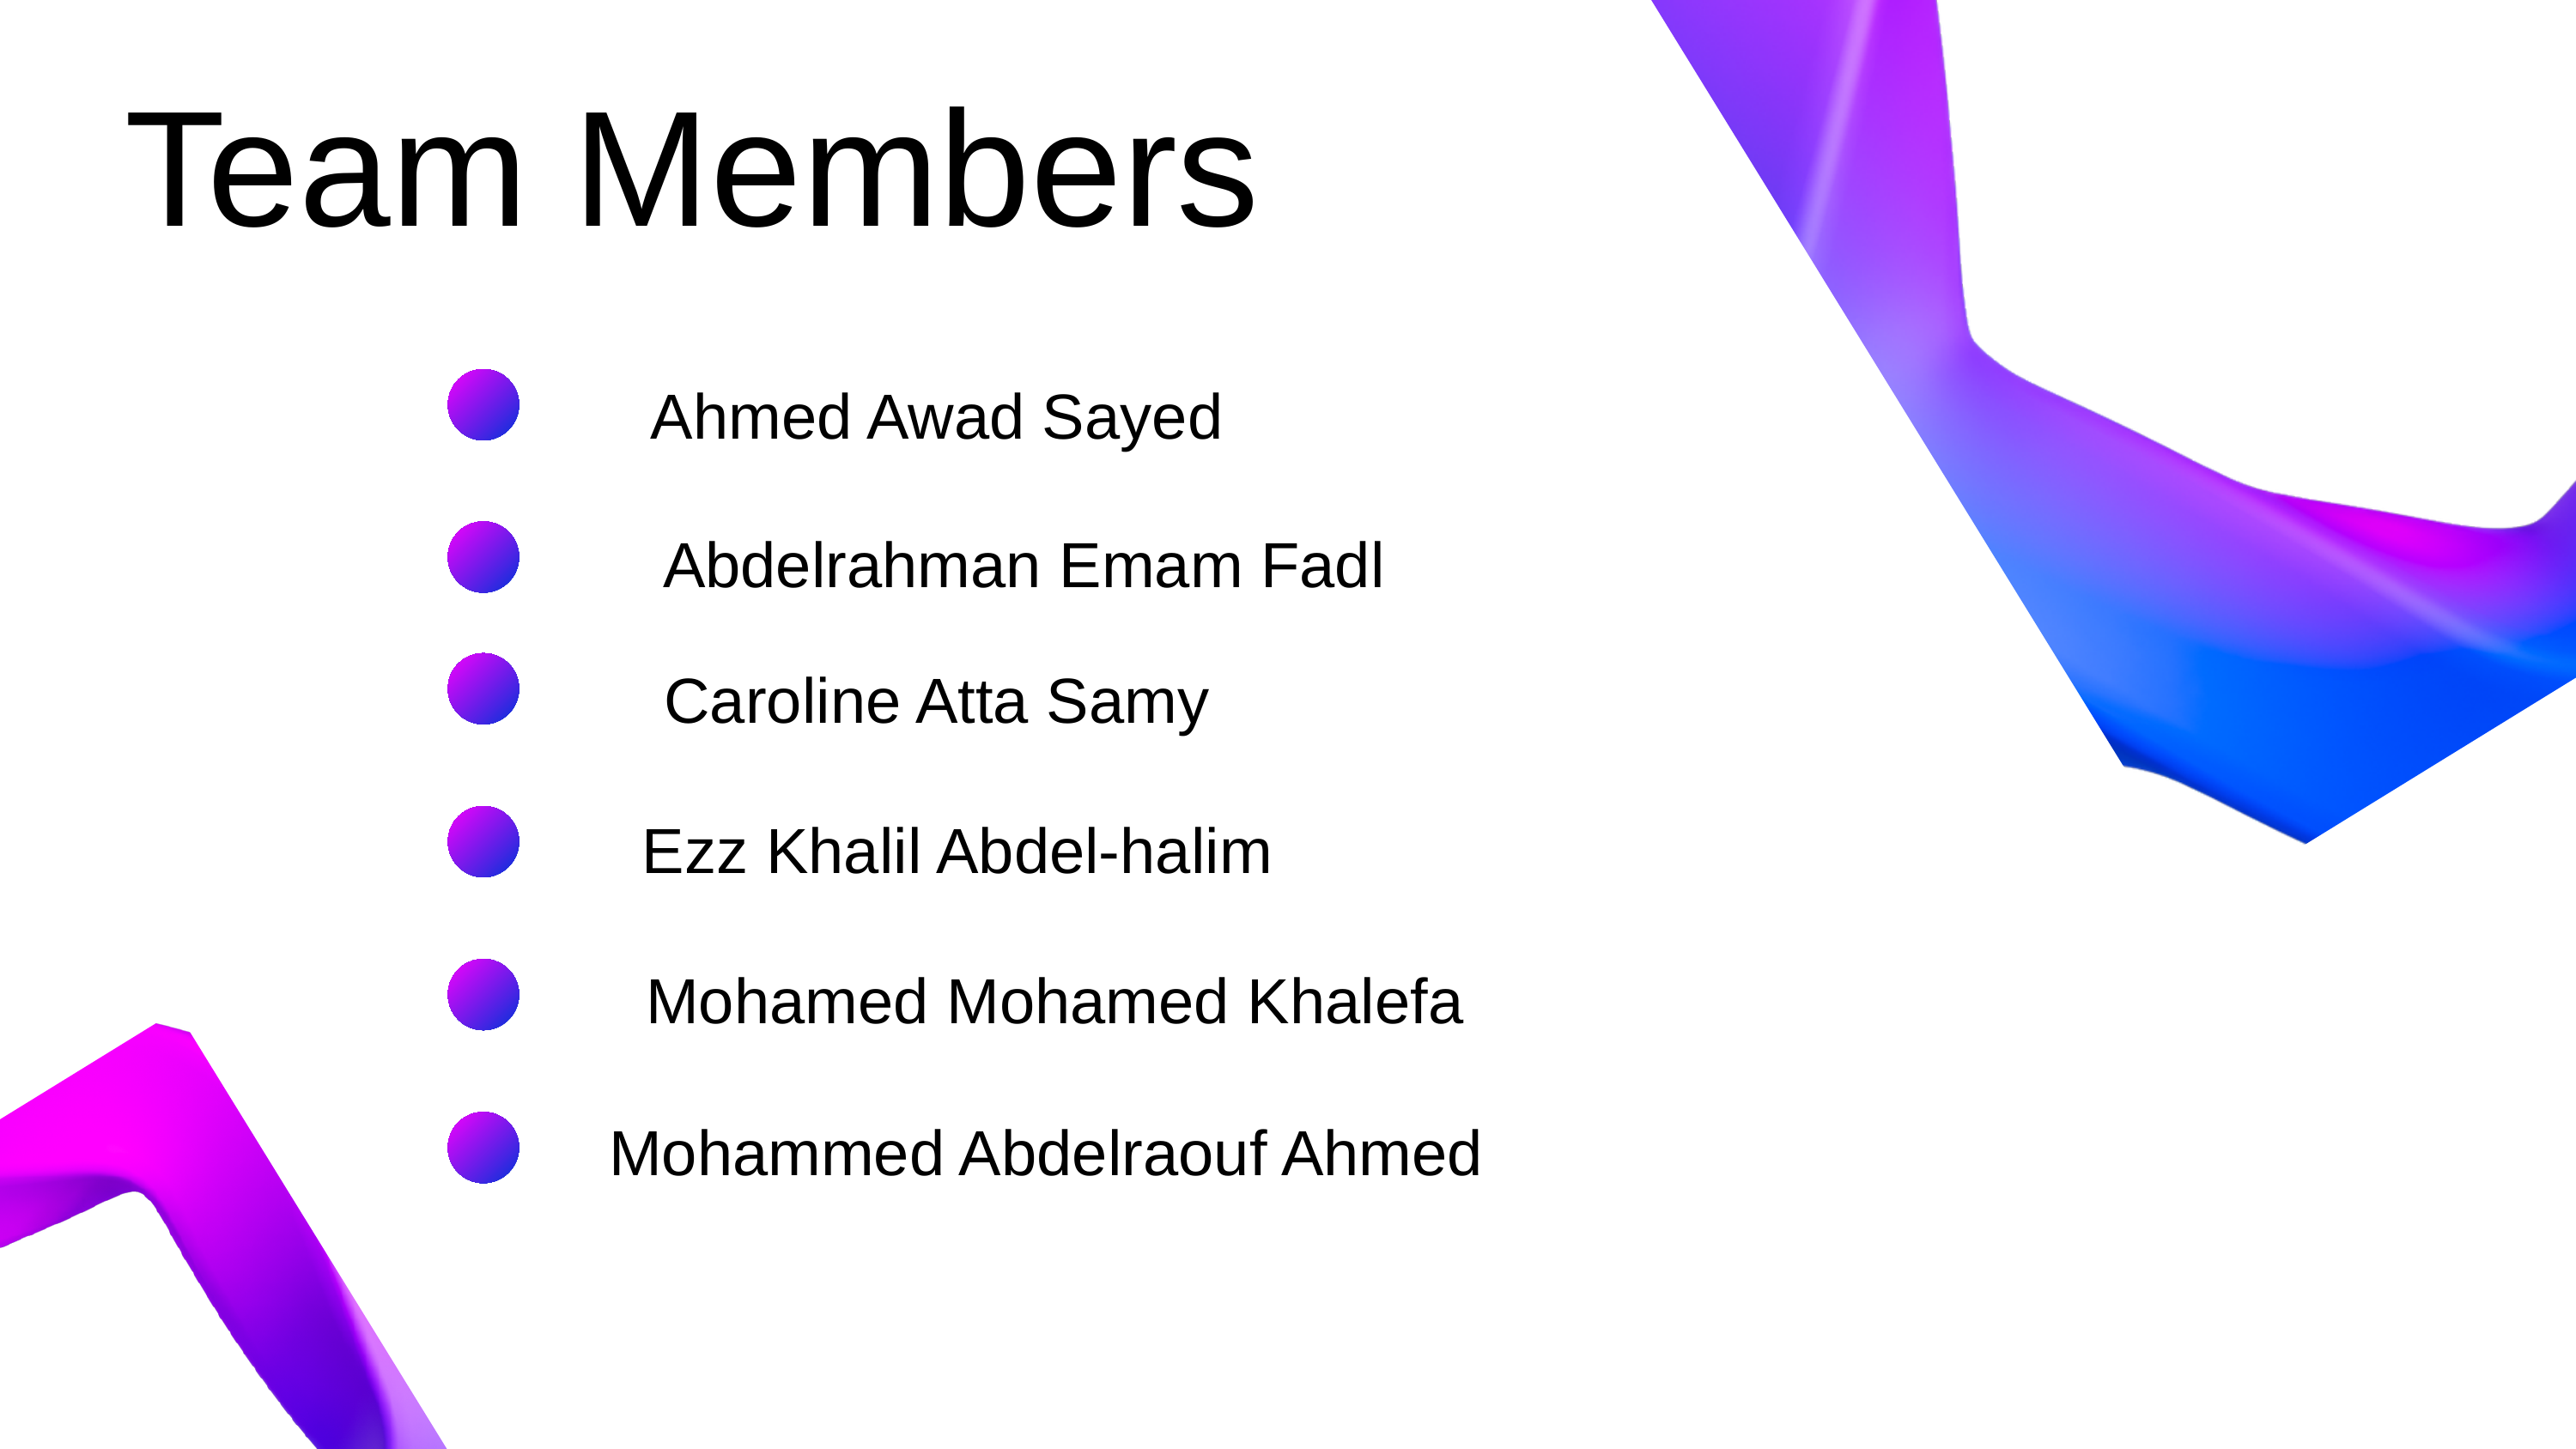

Team Members
Ahmed Awad Sayed

Abdelrahman Emam Fadl

Caroline Atta Samy

Ezz Khalil Abdel-halim

Mohamed Mohamed Khalefa

Mohammed Abdelraouf Ahmed